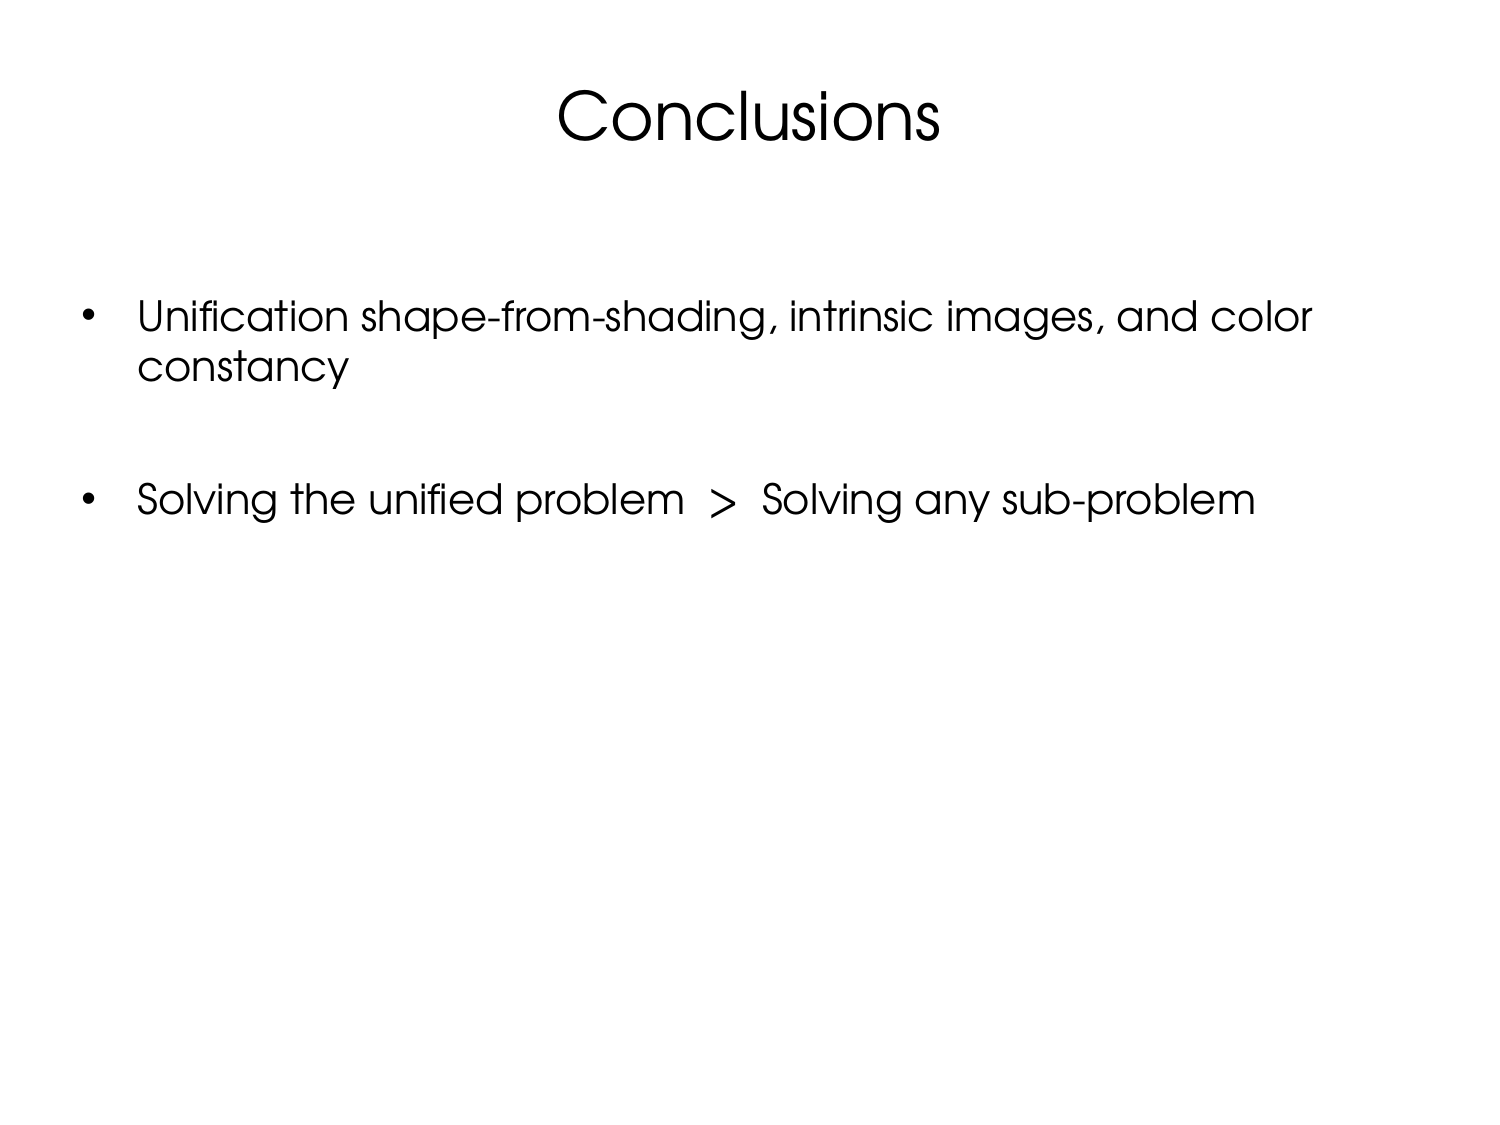

Conclusions
Unification shape-from-shading, intrinsic images, and color constancy

Solving the unified problem  >  Solving any sub-problem
12